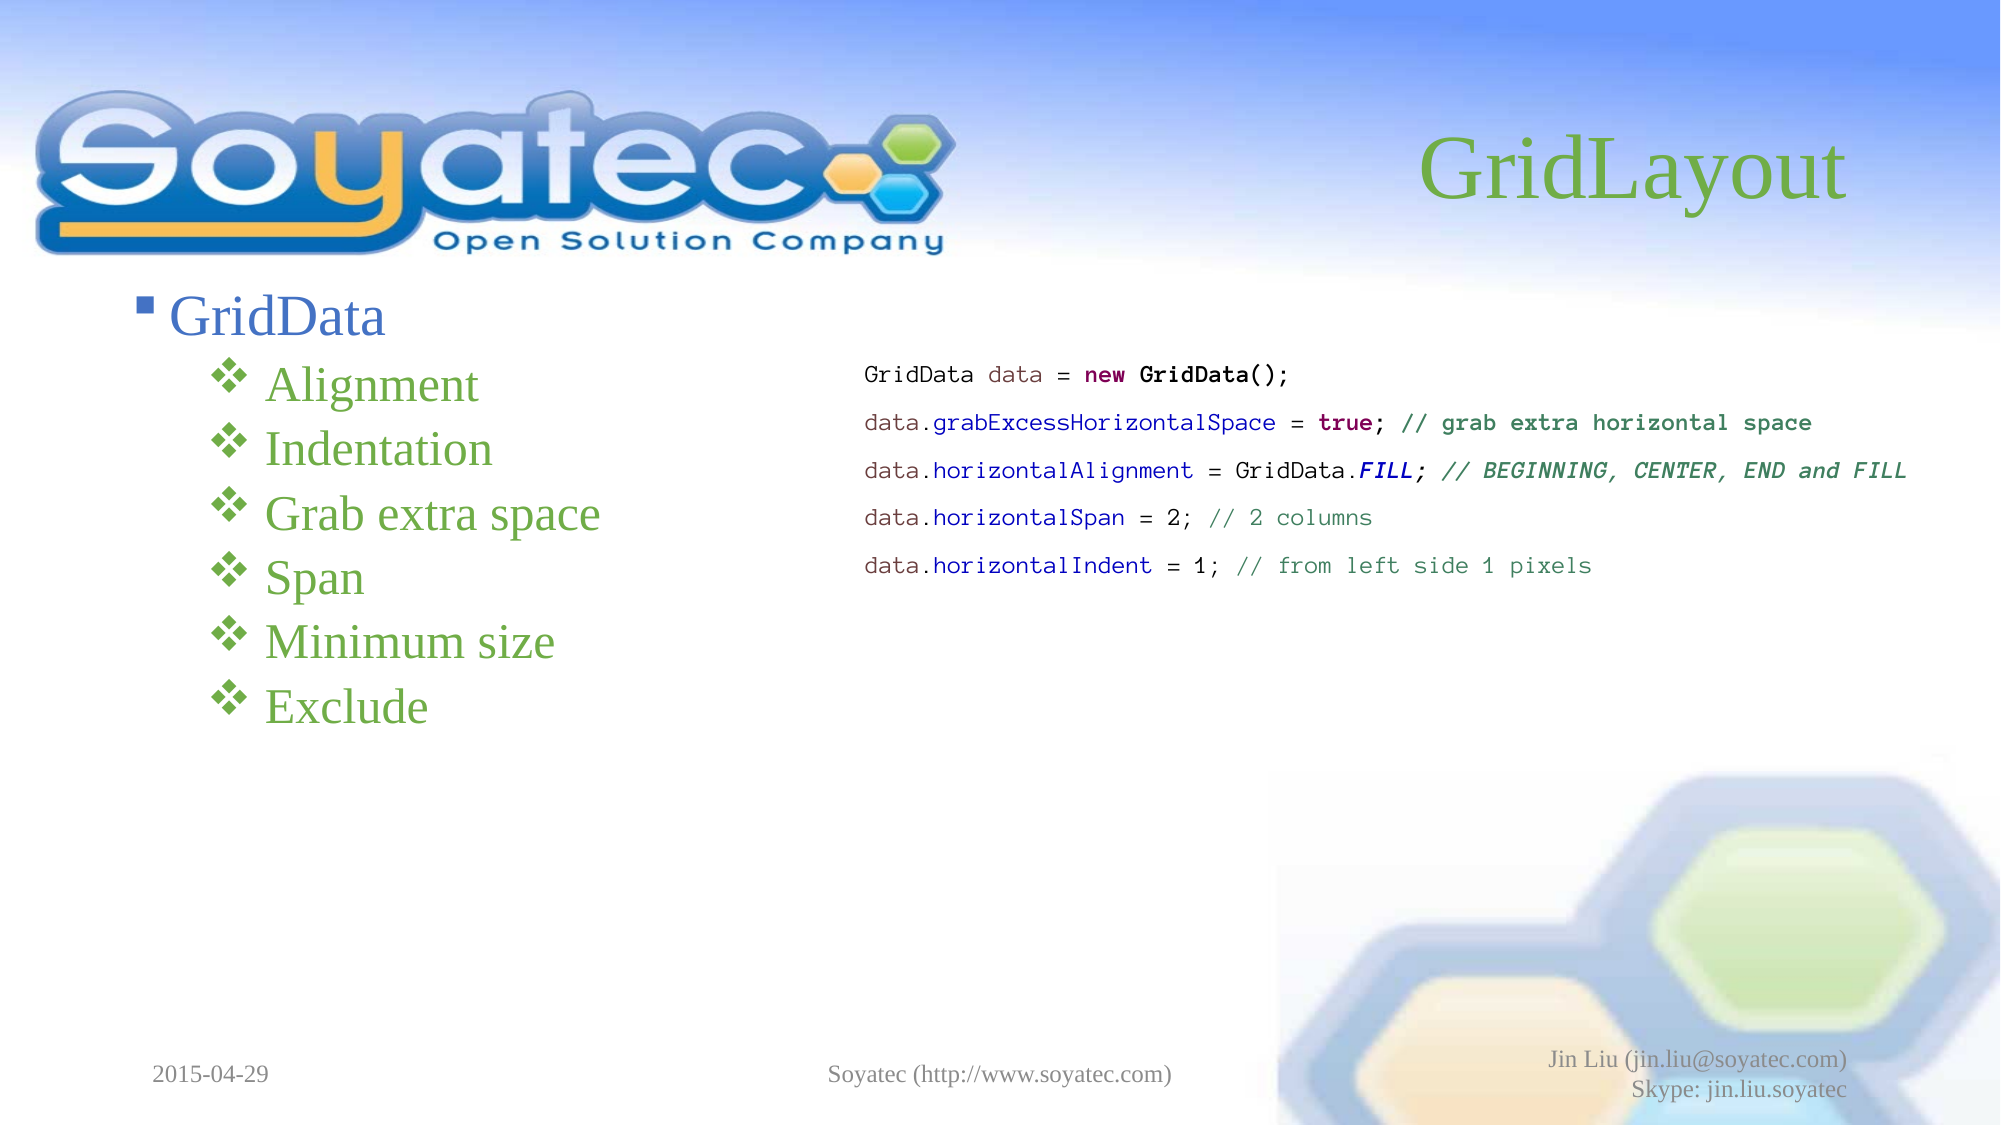

# GridLayout
GridData
 Alignment
 Indentation
 Grab extra space
 Span
 Minimum size
 Exclude
GridData data = new GridData();
data.grabExcessHorizontalSpace = true; // grab extra horizontal space
data.horizontalAlignment = GridData.FILL; // BEGINNING, CENTER, END and FILL
data.horizontalSpan = 2; // 2 columns
data.horizontalIndent = 1; // from left side 1 pixels

2015-04-29
Soyatec (http://www.soyatec.com)
Jin Liu (jin.liu@soyatec.com)
Skype: jin.liu.soyatec